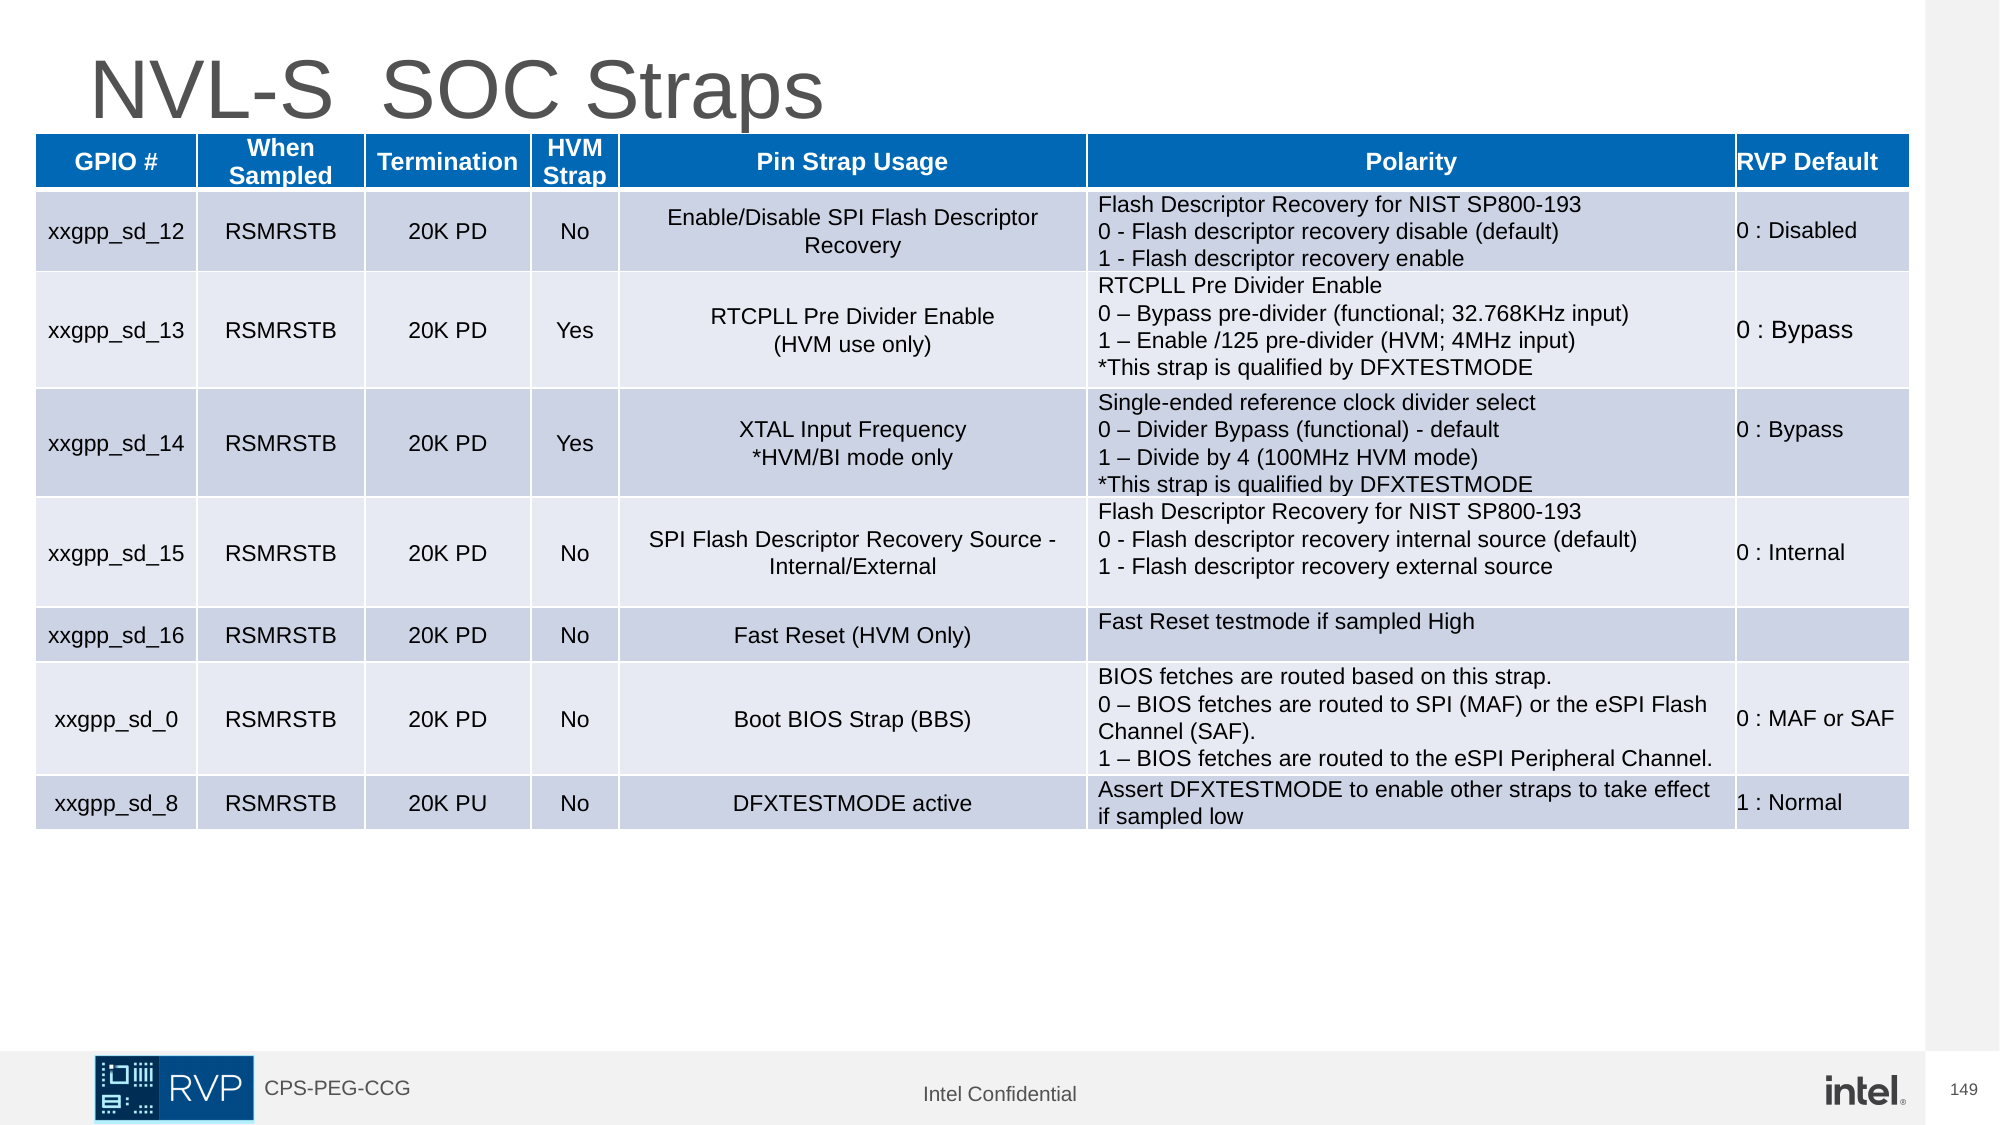

NVL-S  SOC Straps
| GPIO #​ | When Sampled​ | Termination​ | HVM Strap​ | Pin Strap Usage​ | Polarity​ | RVP Default​ |
| --- | --- | --- | --- | --- | --- | --- |
| xxgpp\_sd\_12 | RSMRSTB | 20K PD | No | Enable/Disable SPI Flash Descriptor Recovery | Flash Descriptor Recovery for NIST SP800-193 0 - Flash descriptor recovery disable (default) 1 - Flash descriptor recovery enable | 0 : Disabled |
| xxgpp\_sd\_13 | RSMRSTB | 20K PD | Yes | RTCPLL Pre Divider Enable (HVM use only) | RTCPLL Pre Divider Enable 0 – Bypass pre-divider (functional; 32.768KHz input) 1 – Enable /125 pre-divider (HVM; 4MHz input) \*This strap is qualified by DFXTESTMODE | 0 : Bypass |
| xxgpp\_sd\_14 | RSMRSTB | 20K PD | Yes | XTAL Input Frequency \*HVM/BI mode only | Single-ended reference clock divider select 0 – Divider Bypass (functional) - default 1 – Divide by 4 (100MHz HVM mode) \*This strap is qualified by DFXTESTMODE | 0 : Bypass |
| xxgpp\_sd\_15 | RSMRSTB | 20K PD | No | SPI Flash Descriptor Recovery Source - Internal/External | Flash Descriptor Recovery for NIST SP800-193 0 - Flash descriptor recovery internal source (default) 1 - Flash descriptor recovery external source | 0 : Internal |
| xxgpp\_sd\_16 | RSMRSTB | 20K PD | No | Fast Reset (HVM Only) | Fast Reset testmode if sampled High |  |
| xxgpp\_sd\_0 | RSMRSTB | 20K PD | No | Boot BIOS Strap (BBS) | BIOS fetches are routed based on this strap. 0 – BIOS fetches are routed to SPI (MAF) or the eSPI Flash Channel (SAF). 1 – BIOS fetches are routed to the eSPI Peripheral Channel. | 0 : MAF or SAF |
| xxgpp\_sd\_8 | RSMRSTB | 20K PU | No | DFXTESTMODE active | Assert DFXTESTMODE to enable other straps to take effect if sampled low | 1 : Normal |